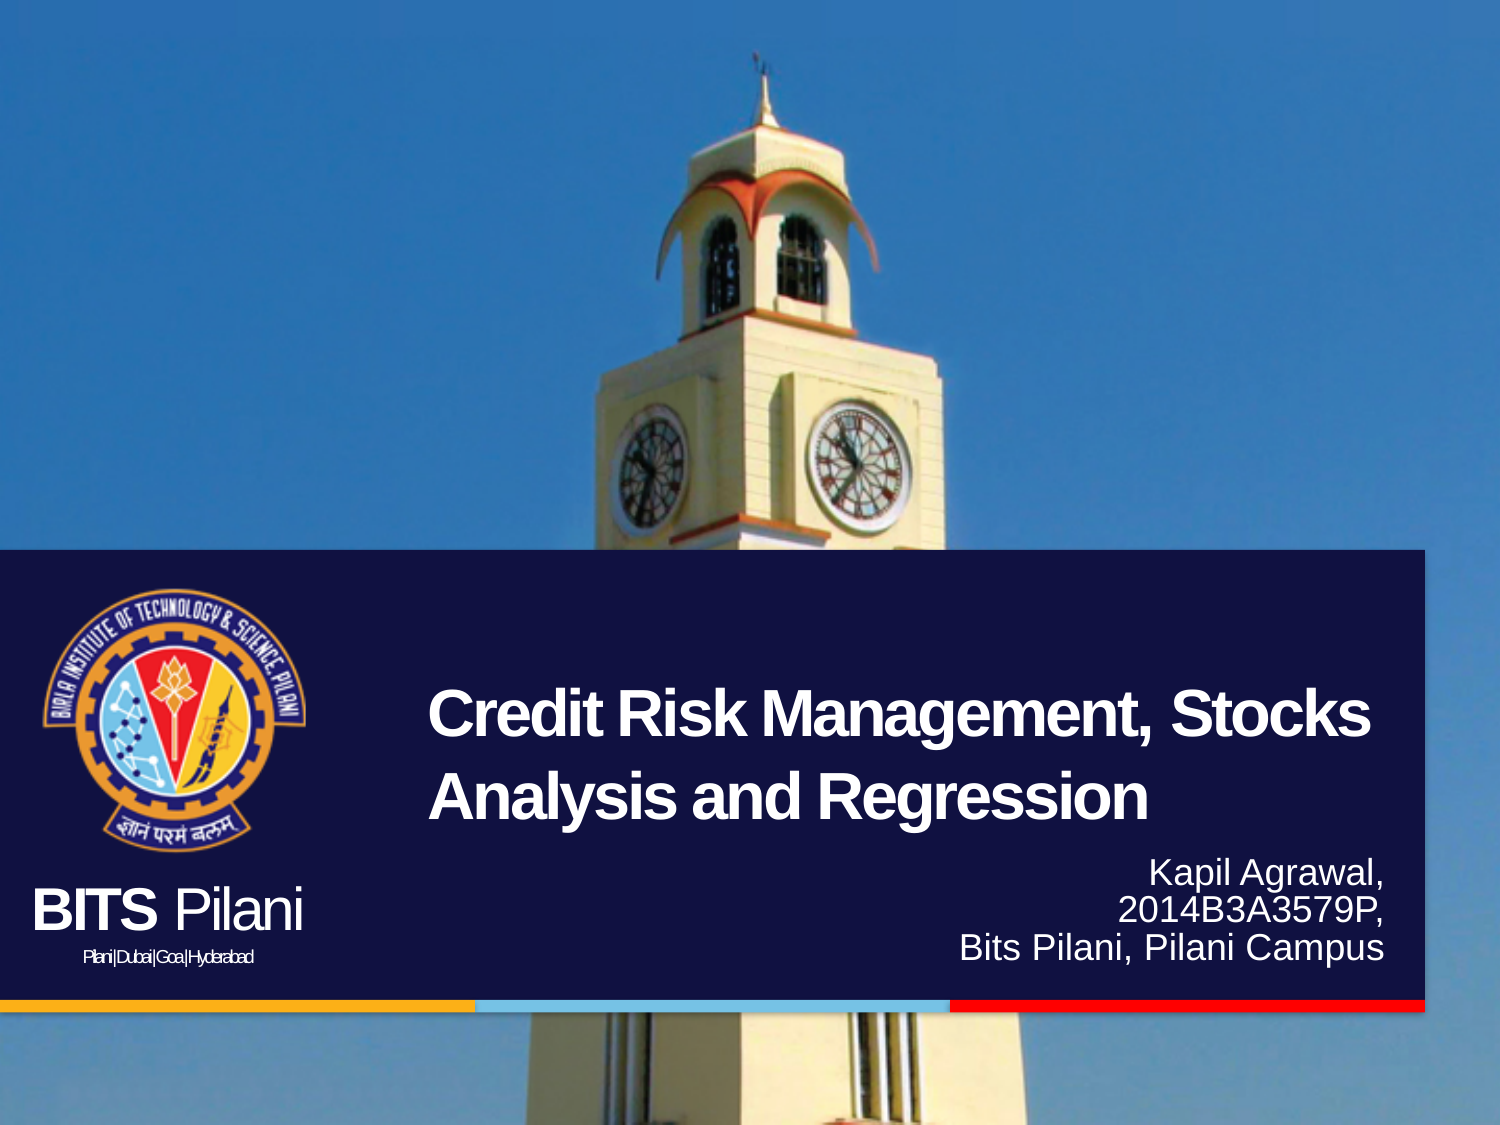

Kapil Agrawal,
2014B3A3579P,
Bits Pilani, Pilani Campus
# Credit Risk Management, Stocks Analysis and Regression